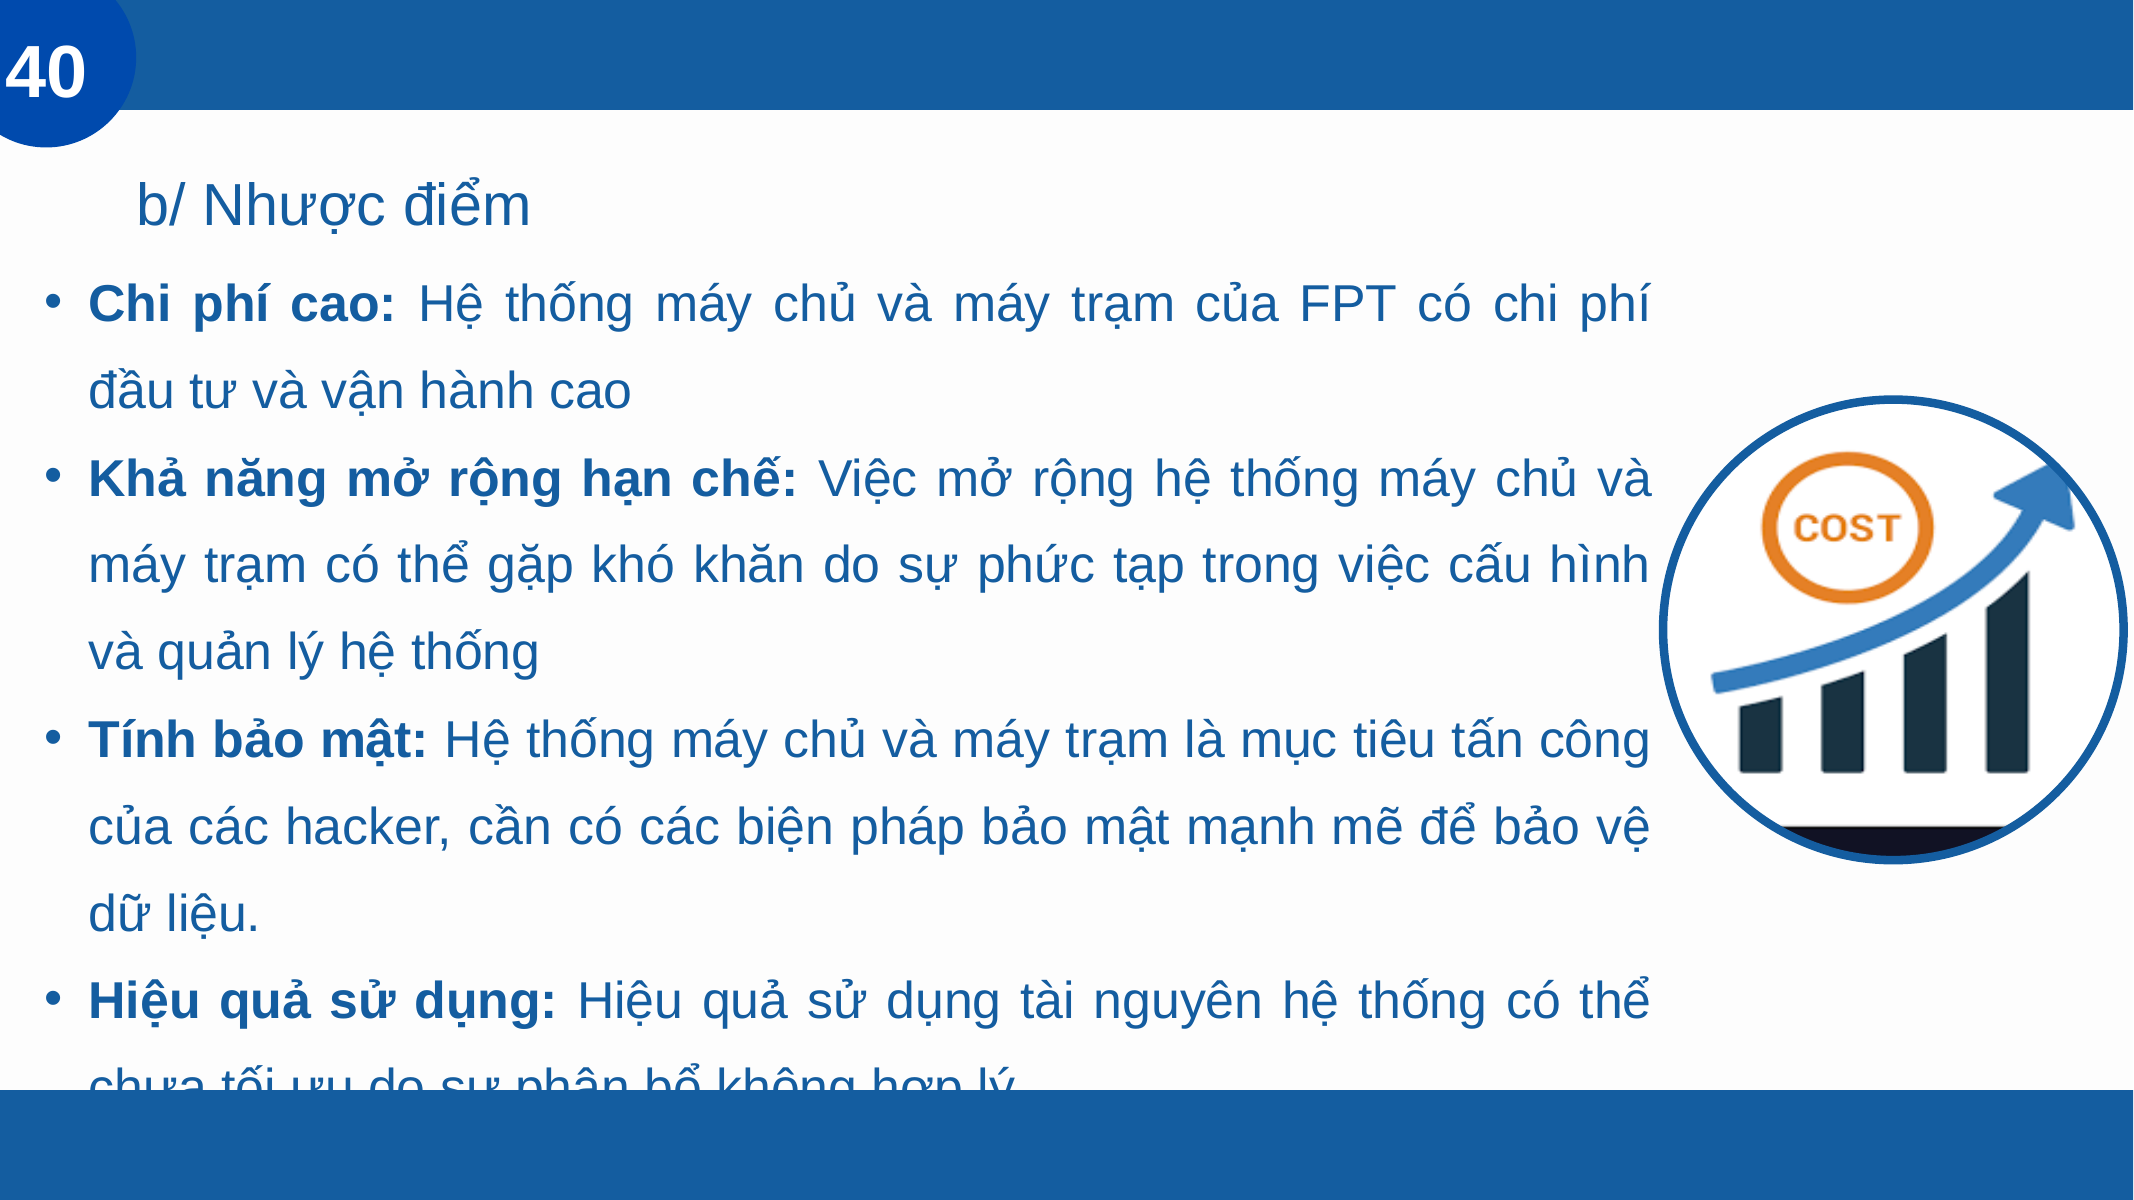

40
 b/ Nhược điểm
Chi phí cao: Hệ thống máy chủ và máy trạm của FPT có chi phí đầu tư và vận hành cao
Khả năng mở rộng hạn chế: Việc mở rộng hệ thống máy chủ và máy trạm có thể gặp khó khăn do sự phức tạp trong việc cấu hình và quản lý hệ thống
Tính bảo mật: Hệ thống máy chủ và máy trạm là mục tiêu tấn công của các hacker, cần có các biện pháp bảo mật mạnh mẽ để bảo vệ dữ liệu.
Hiệu quả sử dụng: Hiệu quả sử dụng tài nguyên hệ thống có thể chưa tối ưu do sự phân bổ không hợp lý.
Khả năng chịu lỗi: Hệ thống có thể gặp sự cố do lỗi phần cứng, phần mềm hoặc lỗi người dùng, ảnh hưởng đến hoạt động của doanh nghiệp.